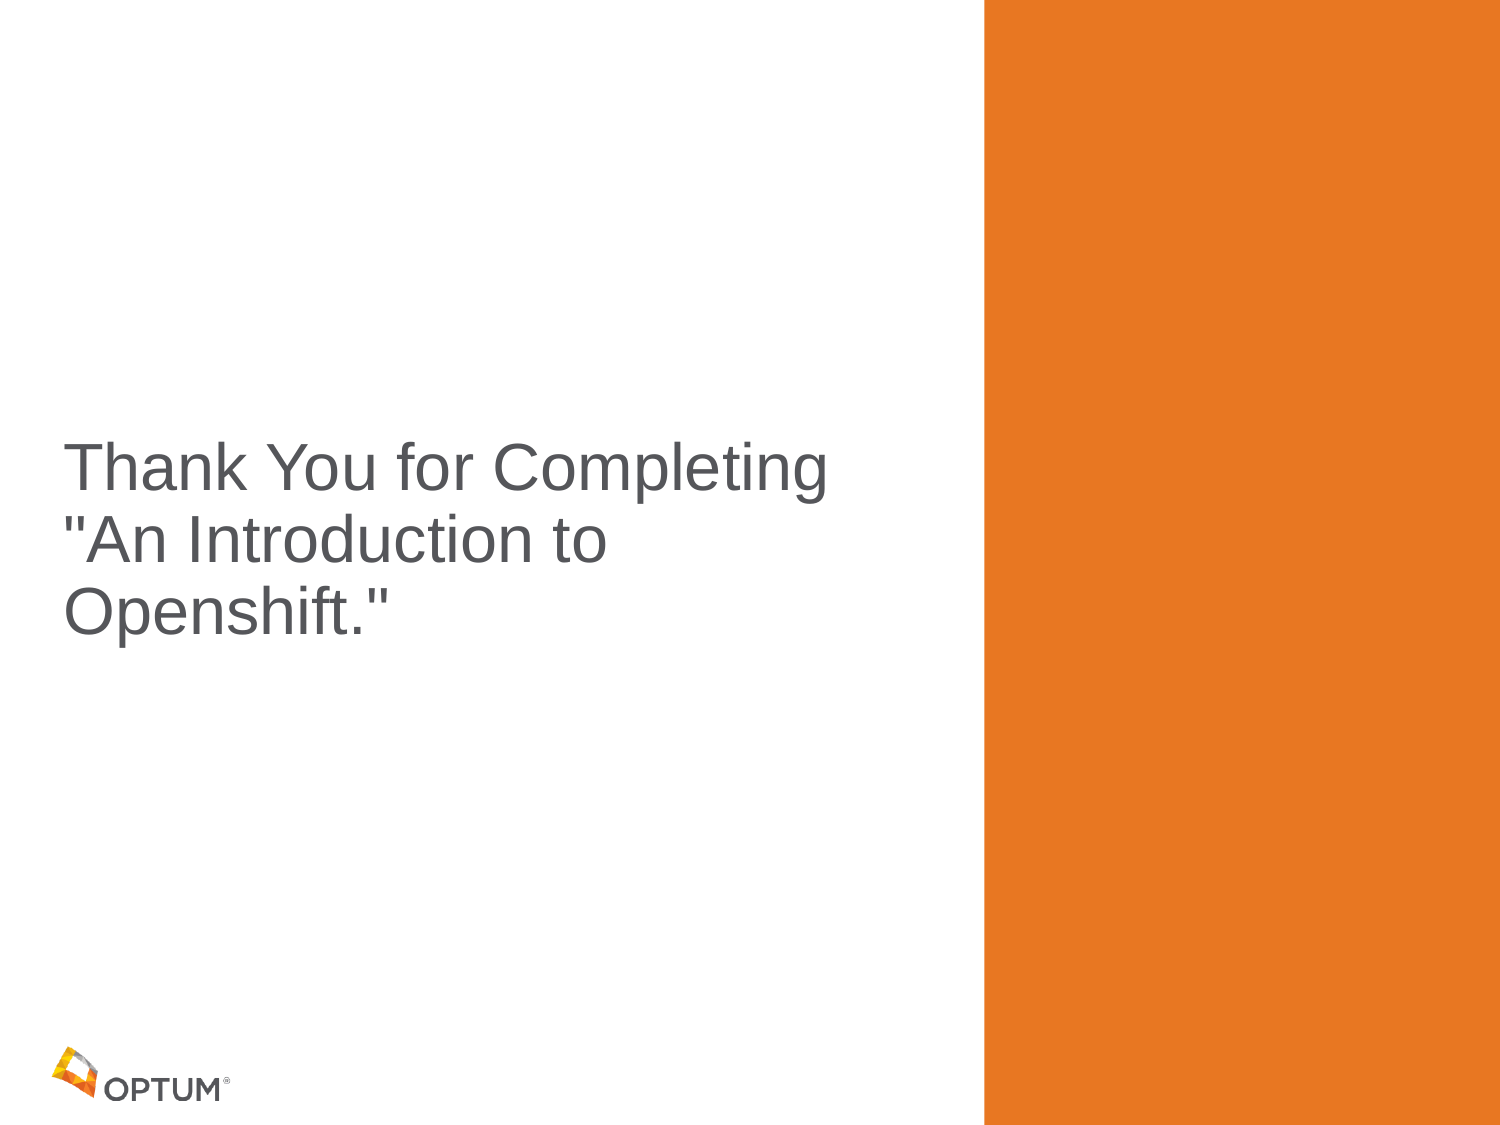

# Thank You for Completing "An Introduction to Openshift."